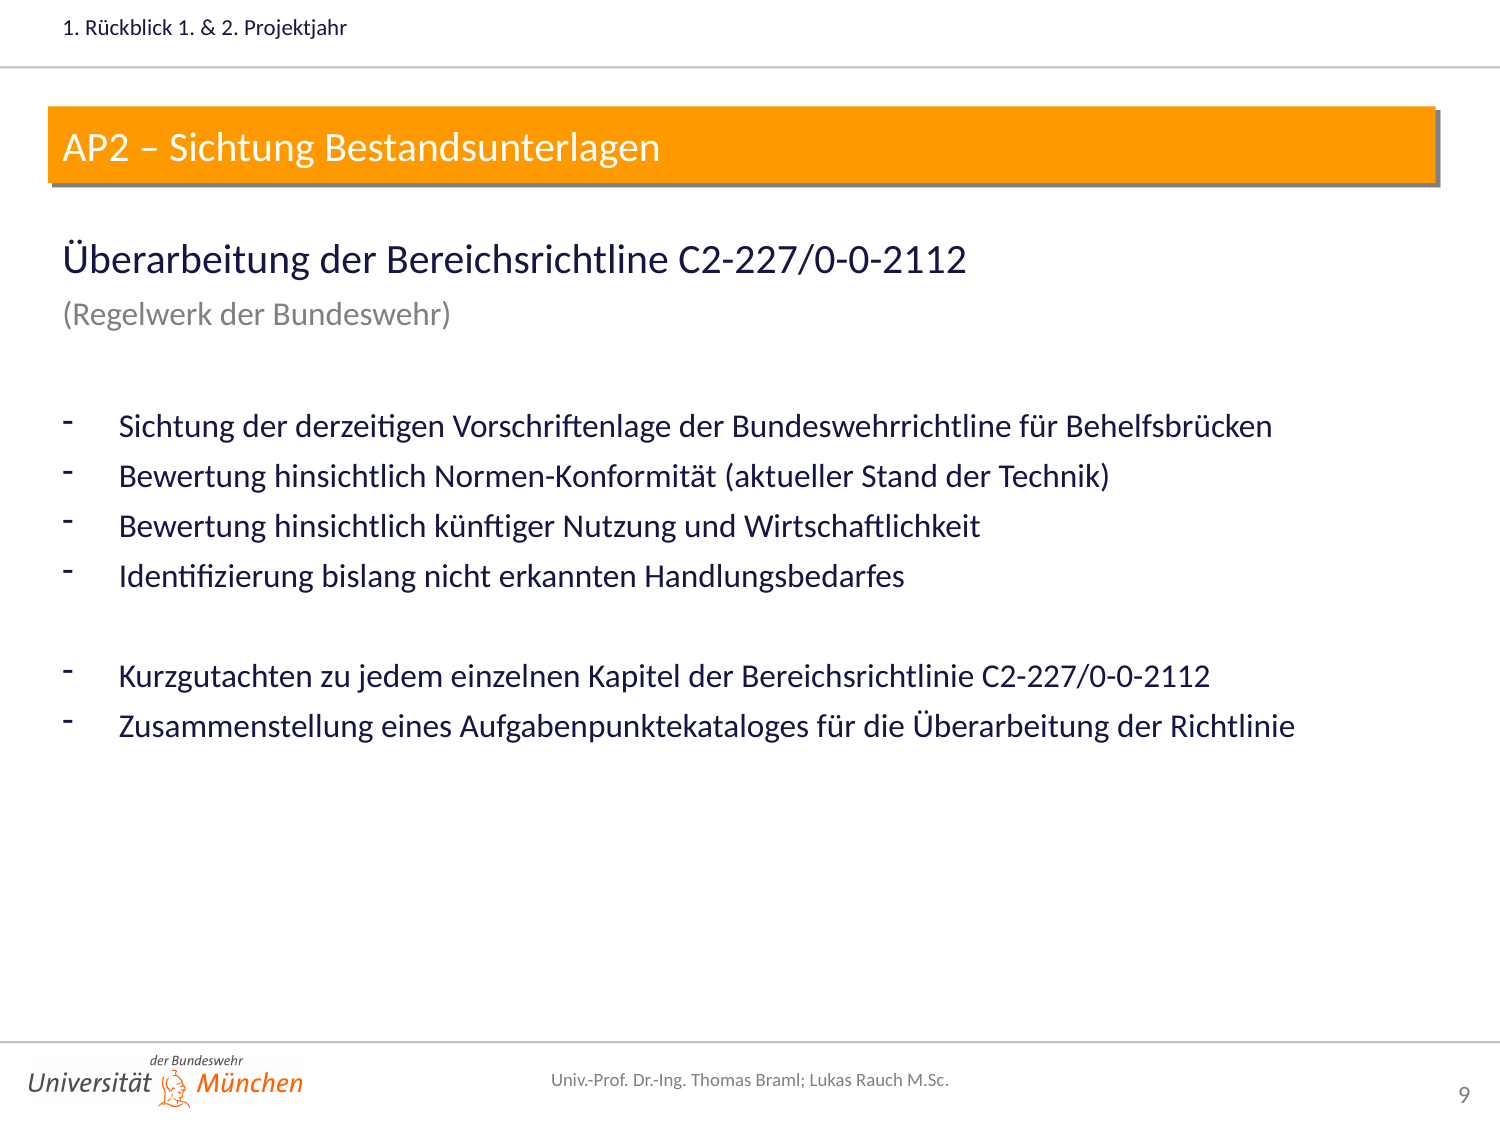

1. Rückblick 1. & 2. Projektjahr
AP2 – Sichtung Bestandsunterlagen
Überarbeitung der Bereichsrichtline C2-227/0-0-2112
(Regelwerk der Bundeswehr)

Sichtung der derzeitigen Vorschriftenlage der Bundeswehrrichtline für Behelfsbrücken
Bewertung hinsichtlich Normen-Konformität (aktueller Stand der Technik)
Bewertung hinsichtlich künftiger Nutzung und Wirtschaftlichkeit
Identifizierung bislang nicht erkannten Handlungsbedarfes

Kurzgutachten zu jedem einzelnen Kapitel der Bereichsrichtlinie C2-227/0-0-2112
Zusammenstellung eines Aufgabenpunktekataloges für die Überarbeitung der Richtlinie